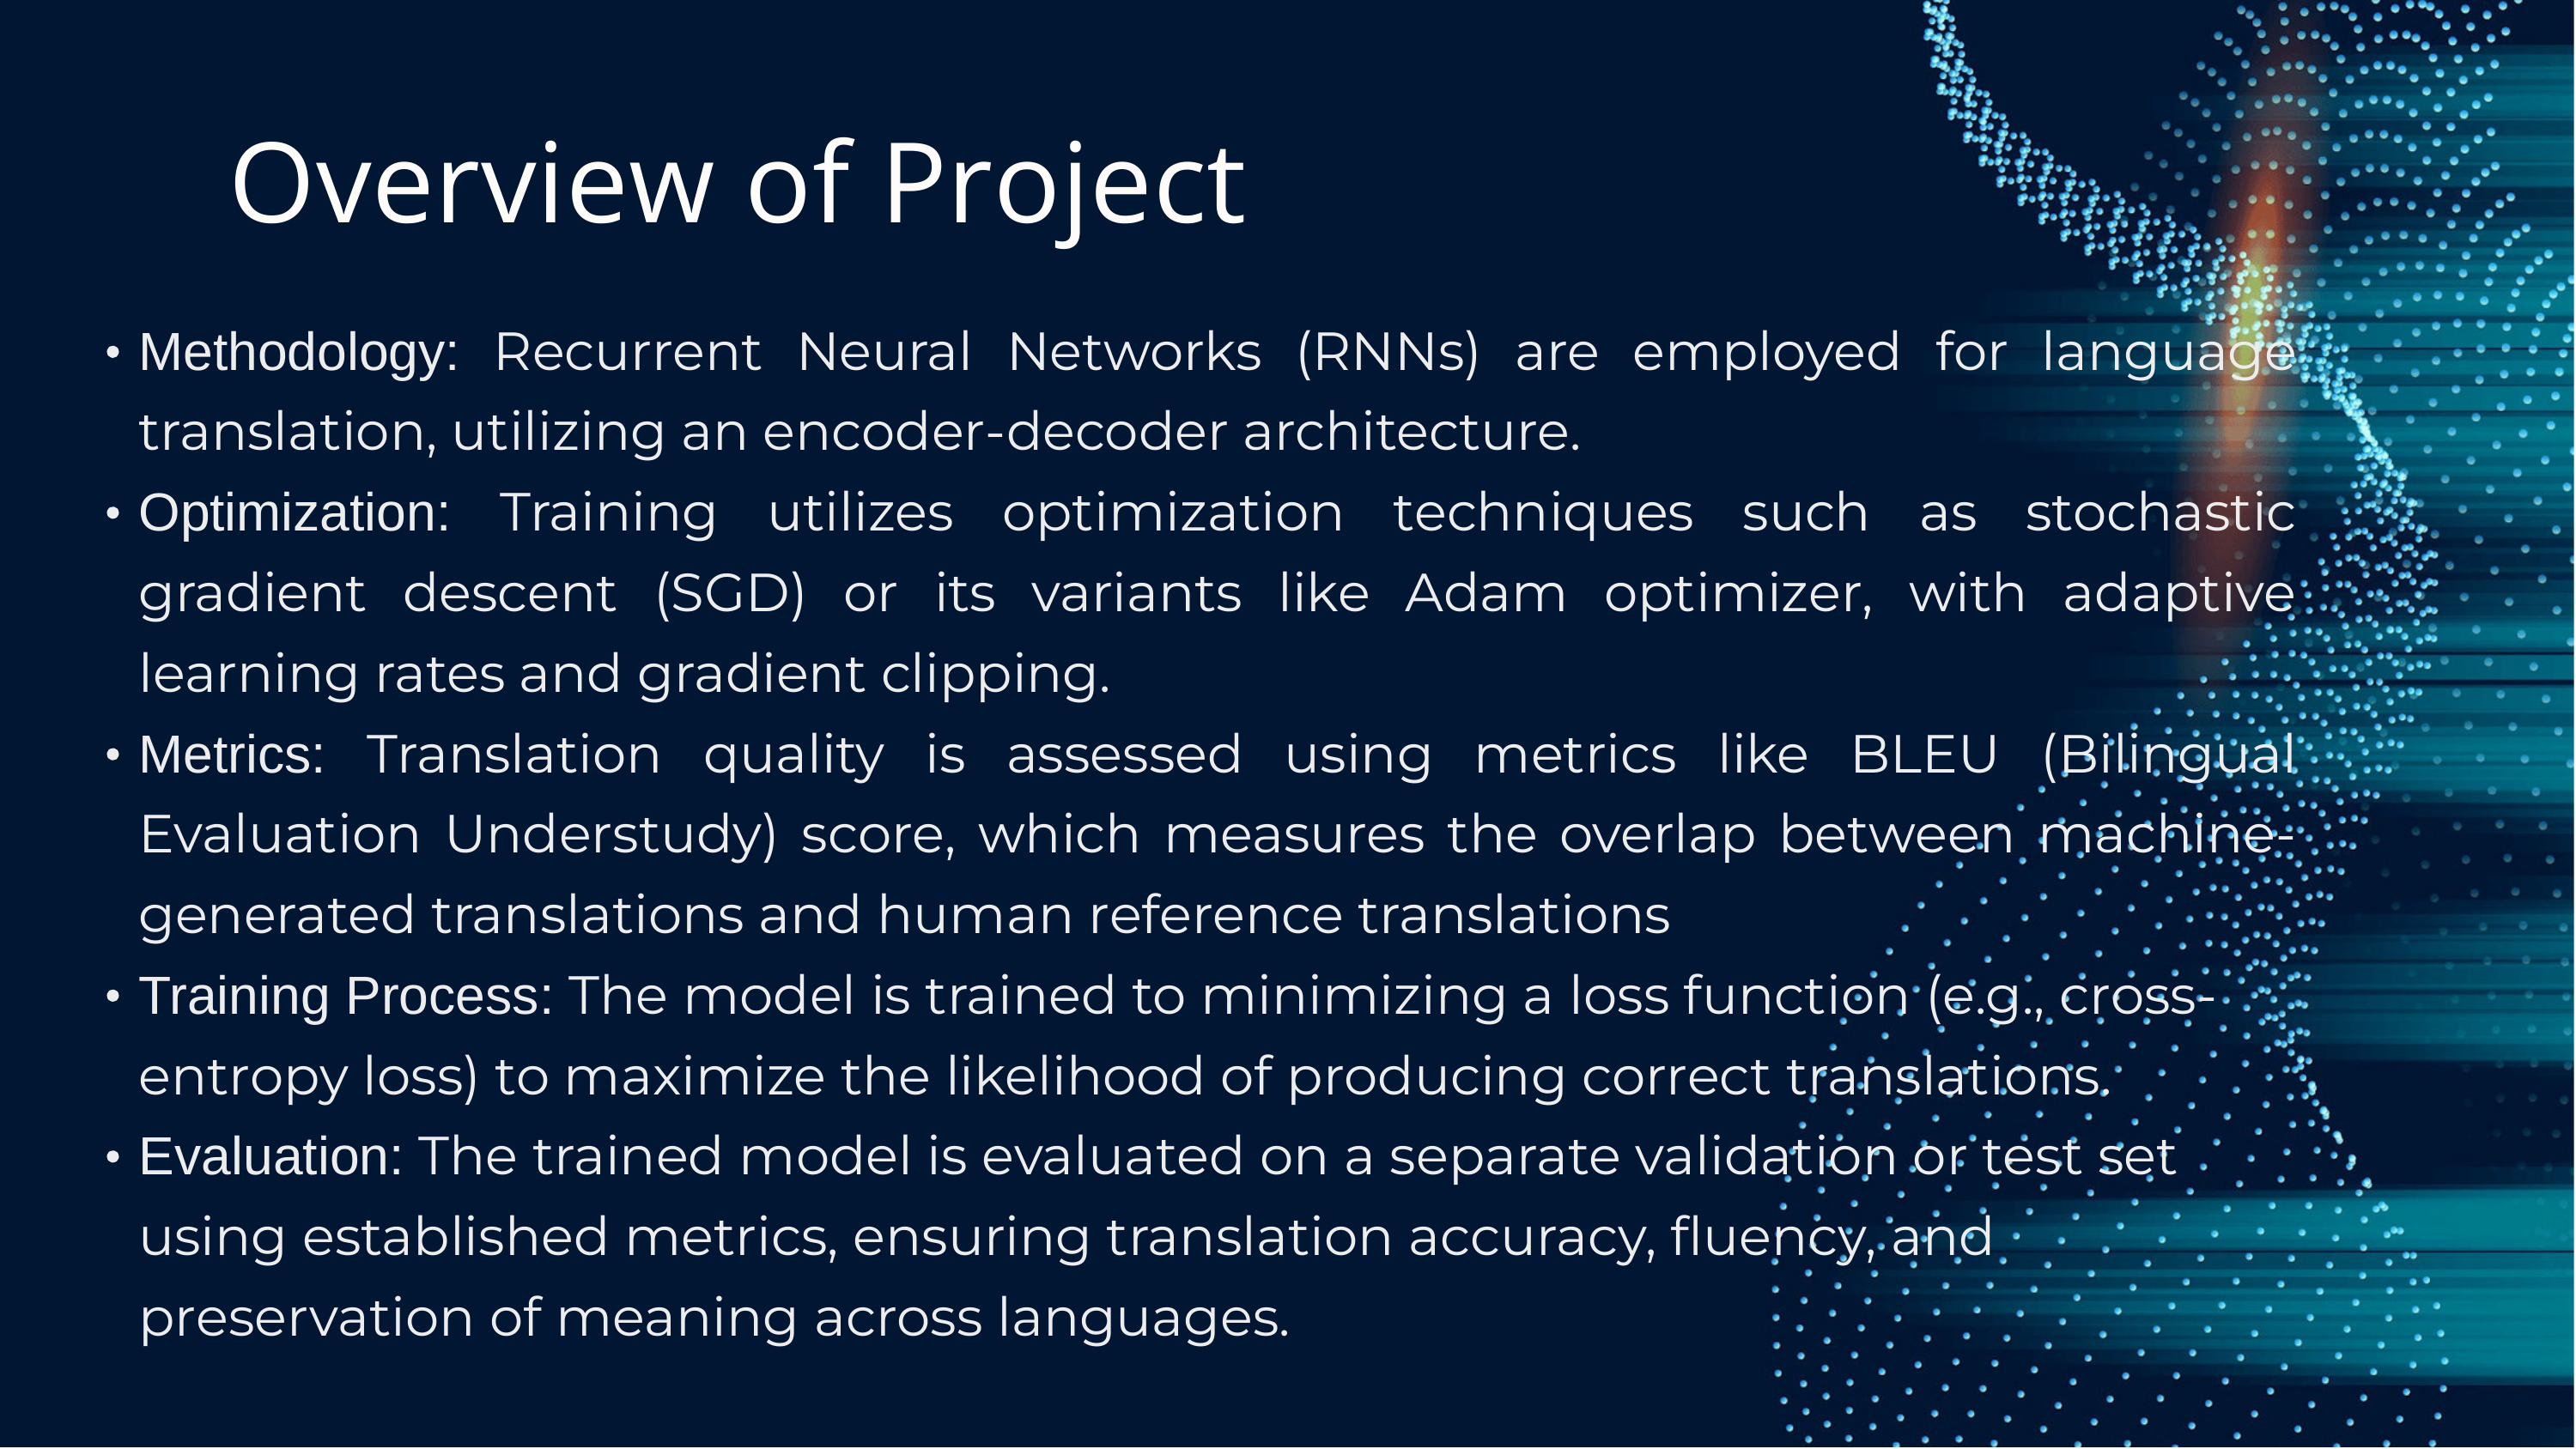

Overview of Project
Methodology: Recurrent Neural Networks (RNNs) are employed for language translation, utilizing an encoder-decoder architecture.
Optimization: Training utilizes optimization techniques such as stochastic gradient descent (SGD) or its variants like Adam optimizer, with adaptive learning rates and gradient clipping.
Metrics: Translation quality is assessed using metrics like BLEU (Bilingual Evaluation Understudy) score, which measures the overlap between machine- generated translations and human reference translations
Training Process: The model is trained to minimizing a loss function (e.g., cross- entropy loss) to maximize the likelihood of producing correct translations. Evaluation: The trained model is evaluated on a separate validation or test set using established metrics, ensuring translation accuracy, ﬂuency, and preservation of meaning across languages.